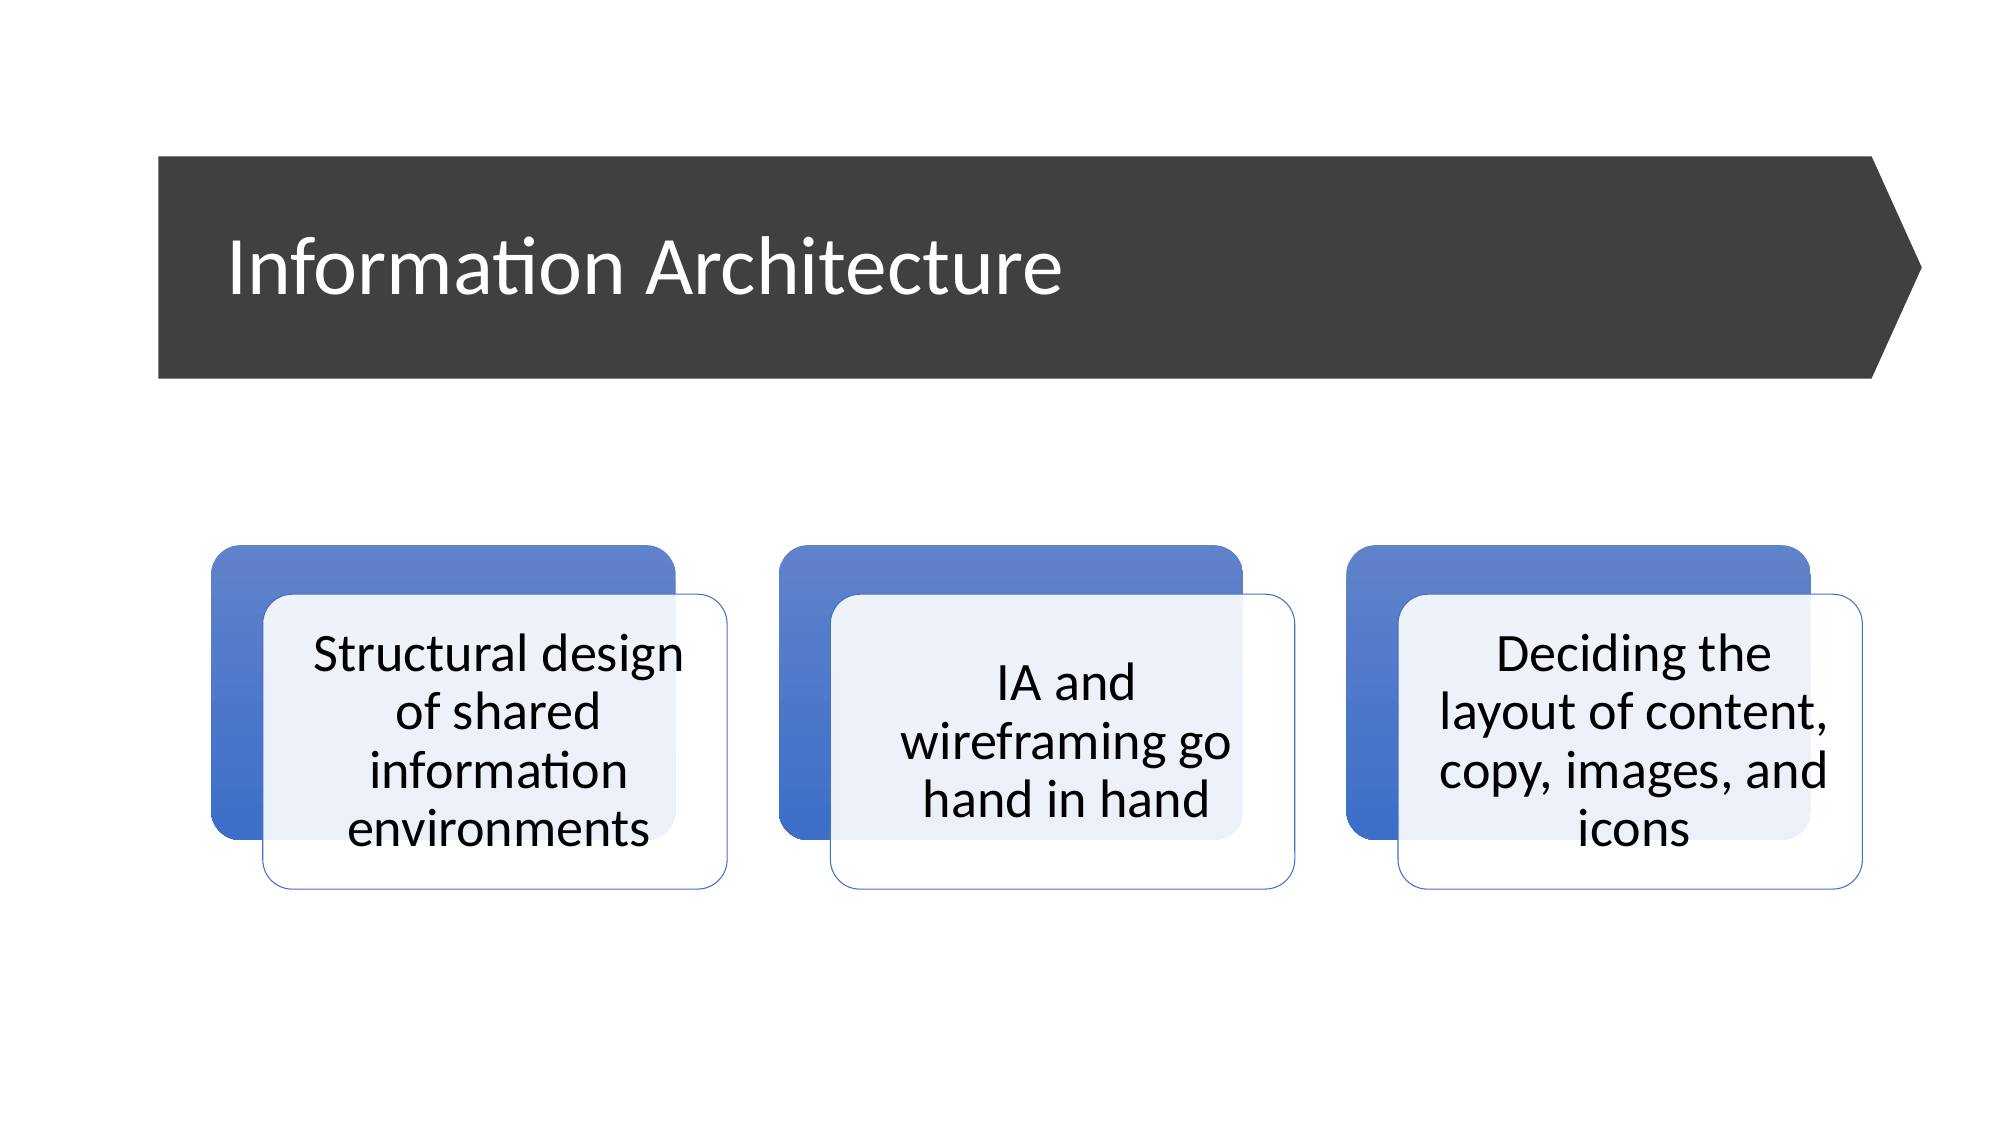

# Information Architecture
Structural design of shared information environments
IA and wireframing go hand in hand
Deciding the layout of content, copy, images, and icons